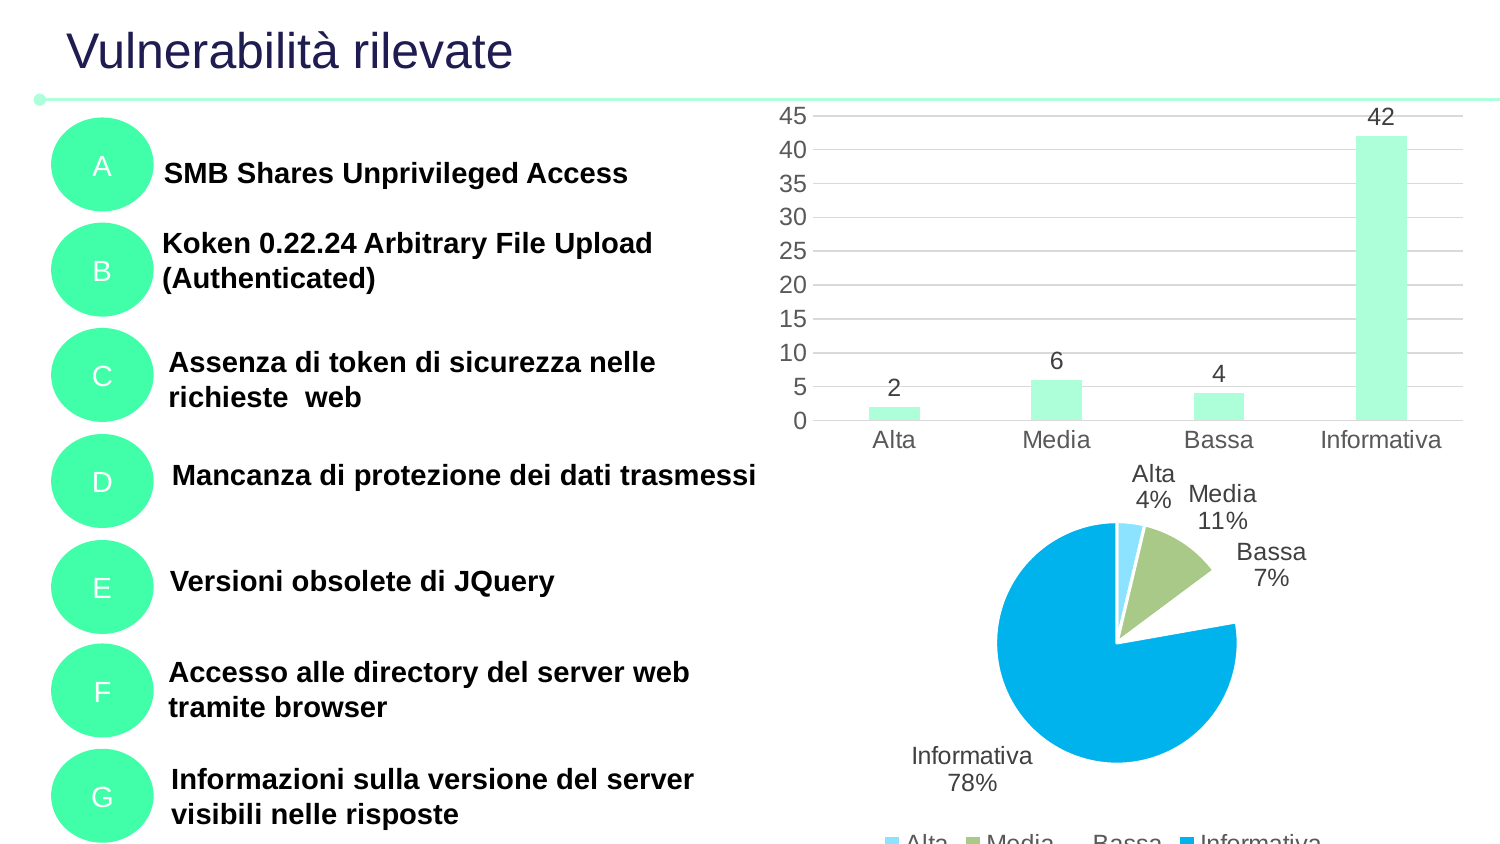

# Vulnerabilità rilevate

### Chart

| Category | Serie 1 |
|---|---|
| Alta | 2.0 |
| Media | 6.0 |
| Bassa | 4.0 |
| Informativa | 42.0 |
A
SMB Shares Unprivileged Access
Koken 0.22.24 Arbitrary File Upload (Authenticated)
B
C
Assenza di token di sicurezza nelle richieste  web
D
Mancanza di protezione dei dati trasmessi

### Chart

| Category | Colonna1 |
|---|---|
| Alta | 2.0 |
| Media | 6.0 |
| Bassa | 4.0 |
| Informativa | 42.0 |
E
Versioni obsolete di JQuery
F
Accesso alle directory del server web tramite browser
G
Informazioni sulla versione del server visibili nelle risposte